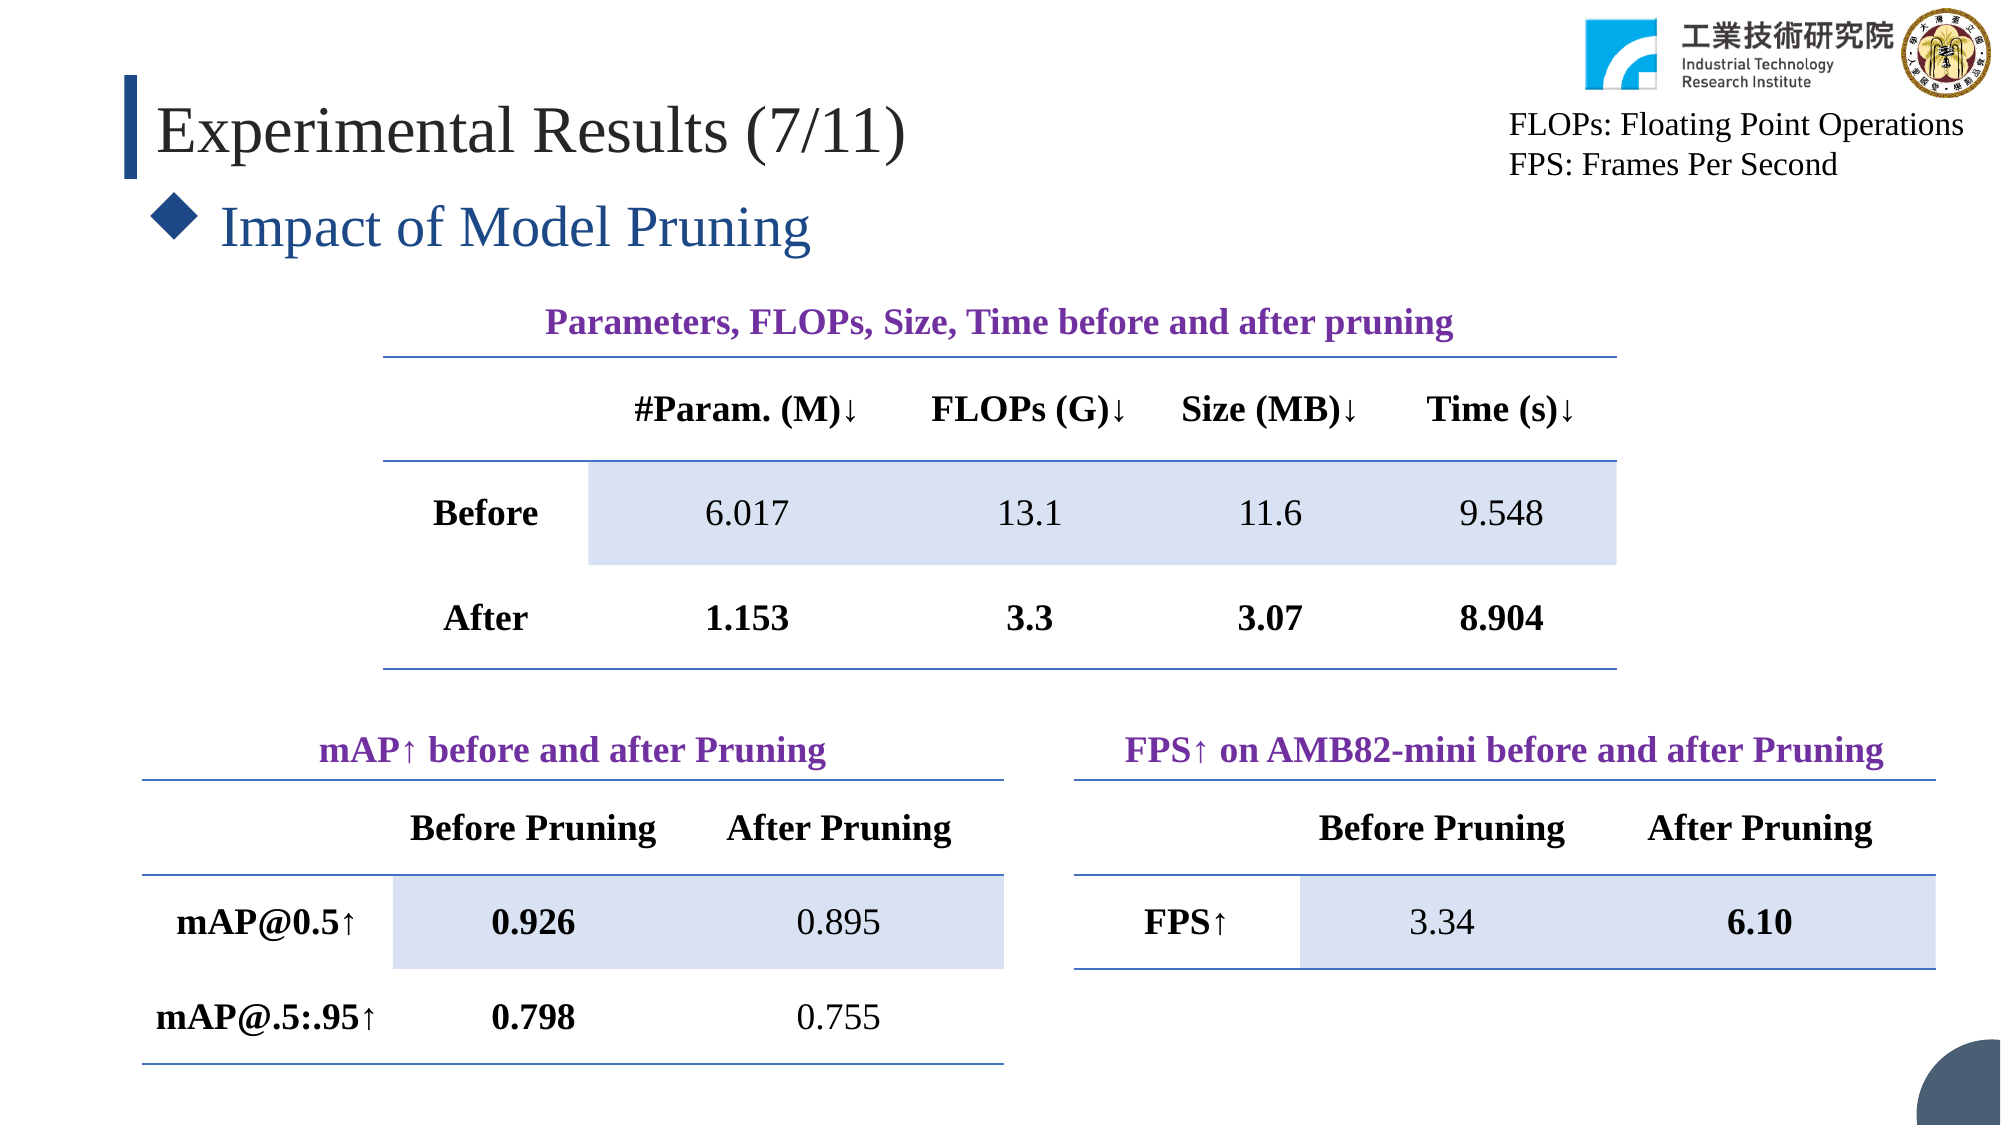

Experimental Results (7/11)
FLOPs: Floating Point Operations
FPS: Frames Per Second
Impact of Model Pruning

Parameters, FLOPs, Size, Time before and after pruning
|  | #Param. (M)↓ | FLOPs (G)↓ | Size (MB)↓ | Time (s)↓ |
| --- | --- | --- | --- | --- |
| Before | 6.017 | 13.1 | 11.6 | 9.548 |
| After | 1.153 | 3.3 | 3.07 | 8.904 |
mAP↑ before and after Pruning
FPS↑ on AMB82-mini before and after Pruning
|  | Before Pruning | After Pruning |
| --- | --- | --- |
| mAP@0.5↑ | 0.926 | 0.895 |
| mAP@.5:.95↑ | 0.798 | 0.755 |
|  | Before Pruning | After Pruning |
| --- | --- | --- |
| FPS↑ | 3.34 | 6.10 |
31